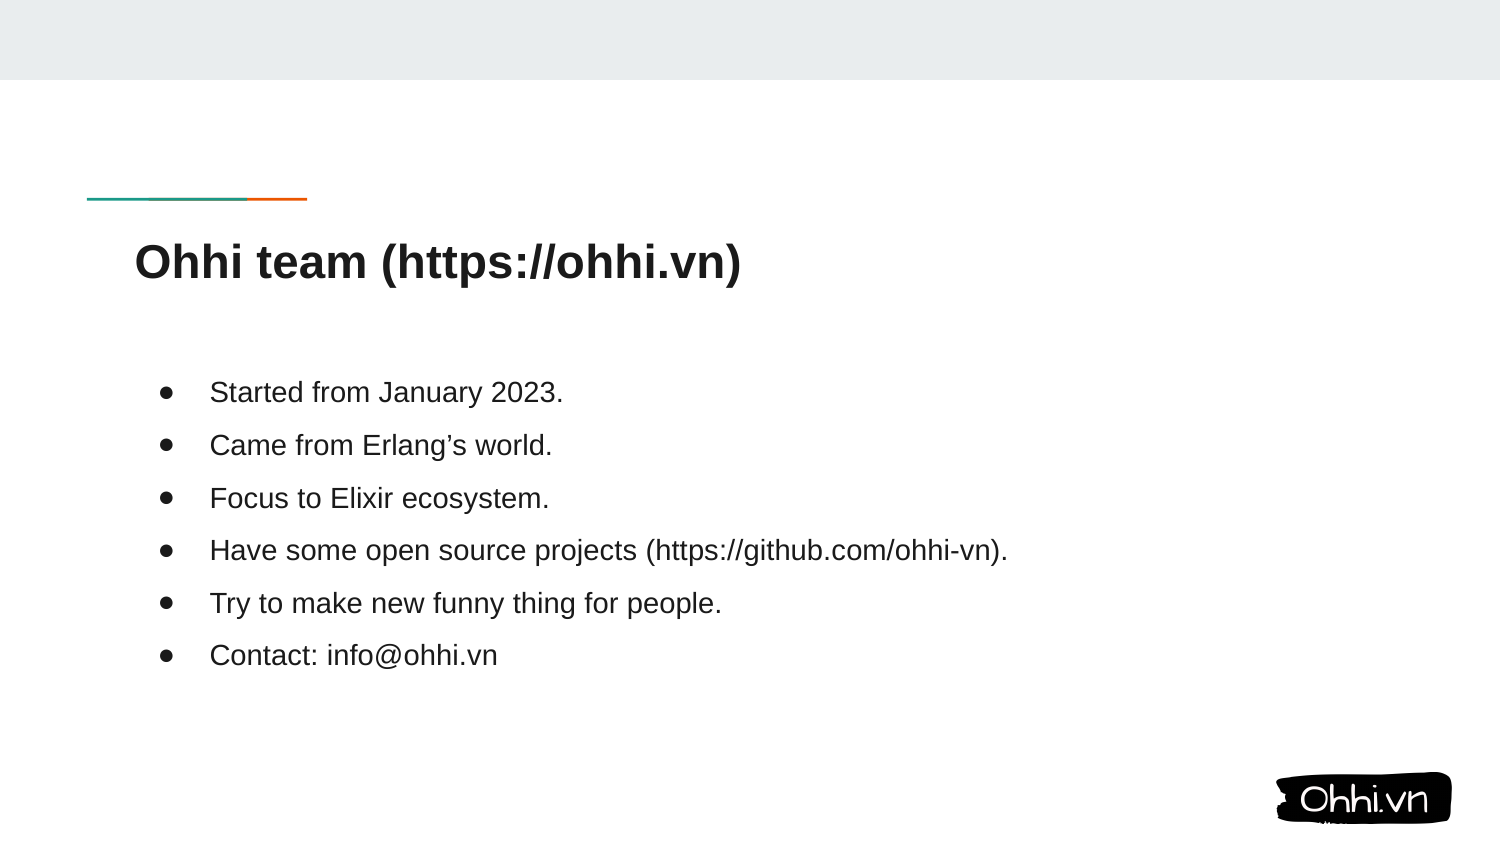

# Ohhi team (https://ohhi.vn)
Started from January 2023.
Came from Erlang’s world.
Focus to Elixir ecosystem.
Have some open source projects (https://github.com/ohhi-vn).
Try to make new funny thing for people.
Contact: info@ohhi.vn